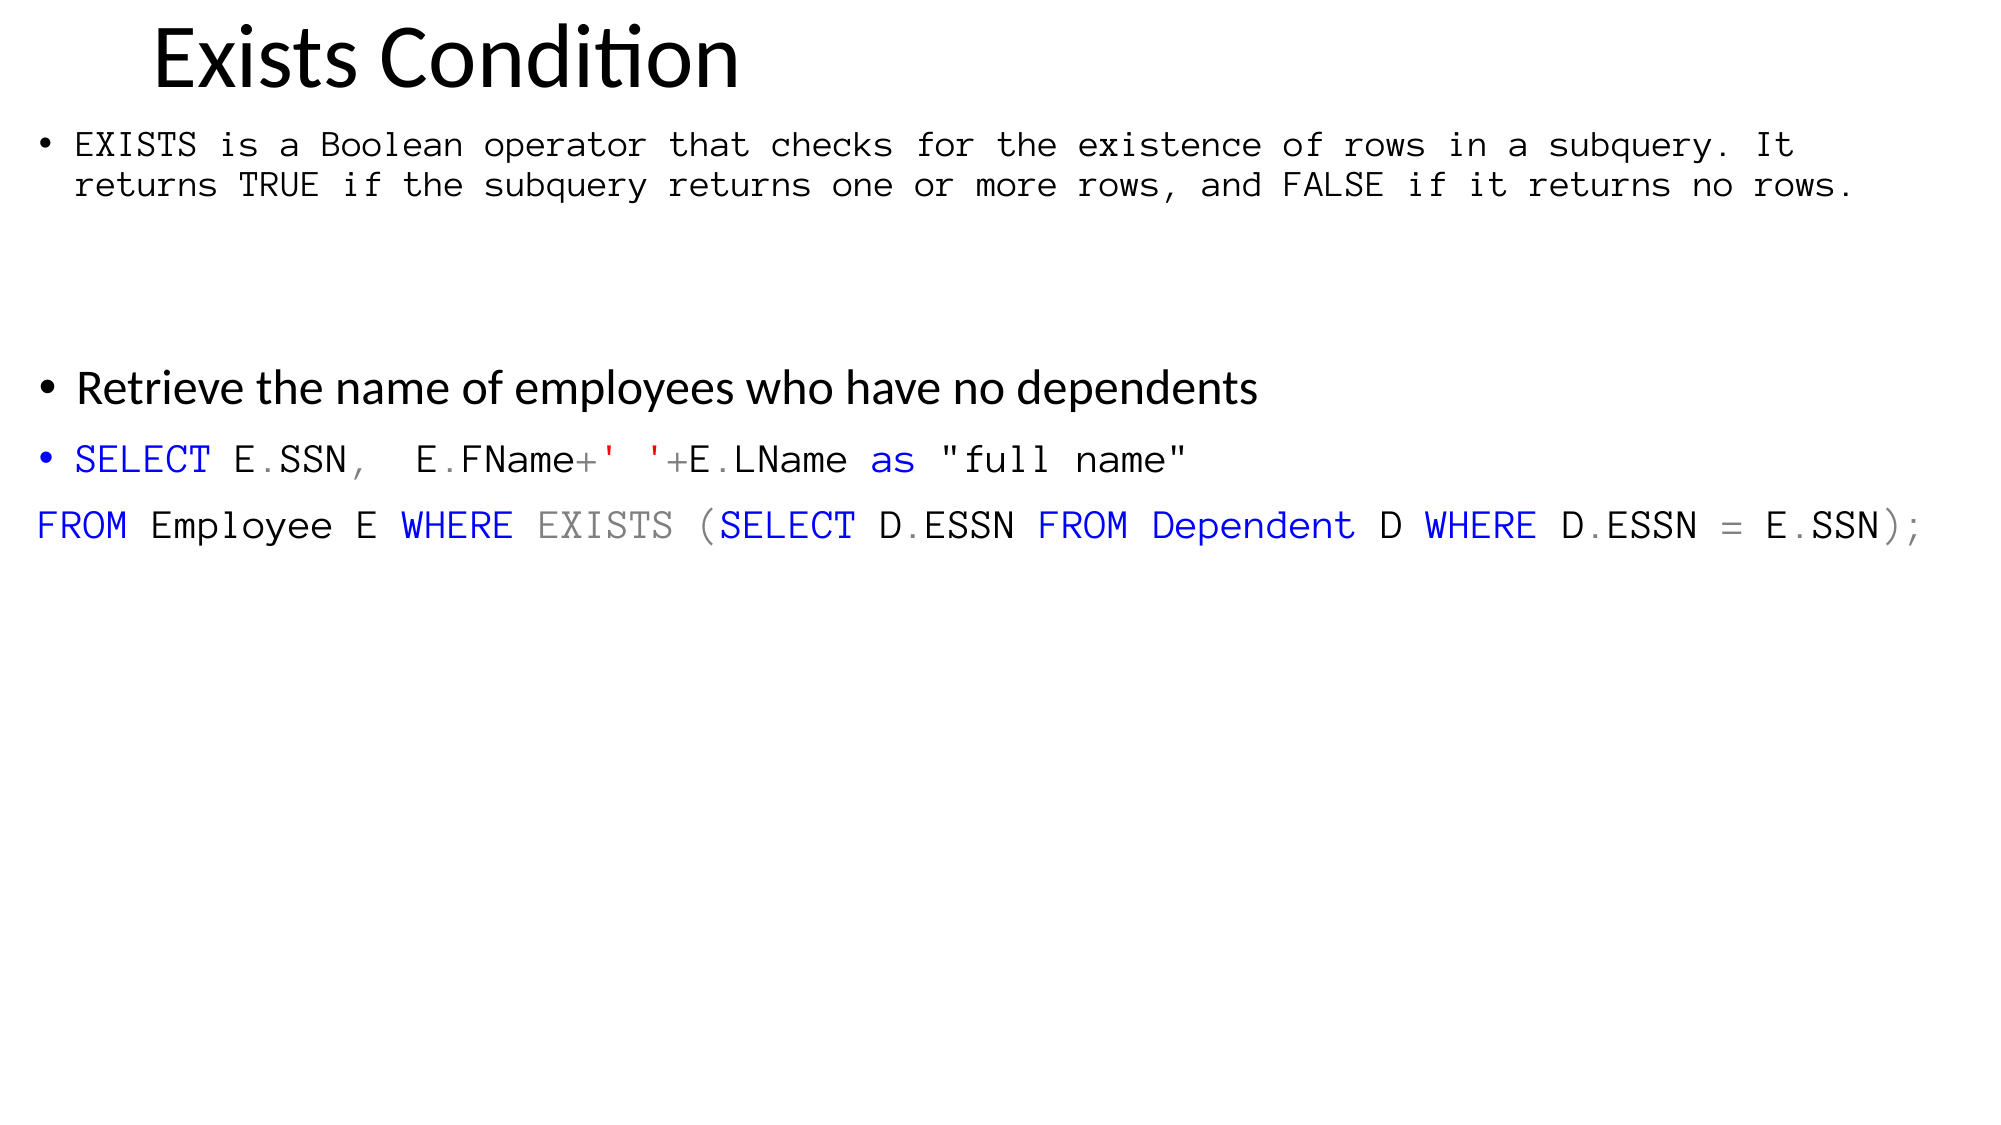

# Exists Condition
EXISTS is a Boolean operator that checks for the existence of rows in a subquery. It returns TRUE if the subquery returns one or more rows, and FALSE if it returns no rows.

Retrieve the name of employees who have no dependents
SELECT E.SSN,  E.FName+' '+E.LName as "full name"
FROM Employee E WHERE EXISTS (SELECT D.ESSN FROM Dependent D WHERE D.ESSN = E.SSN);